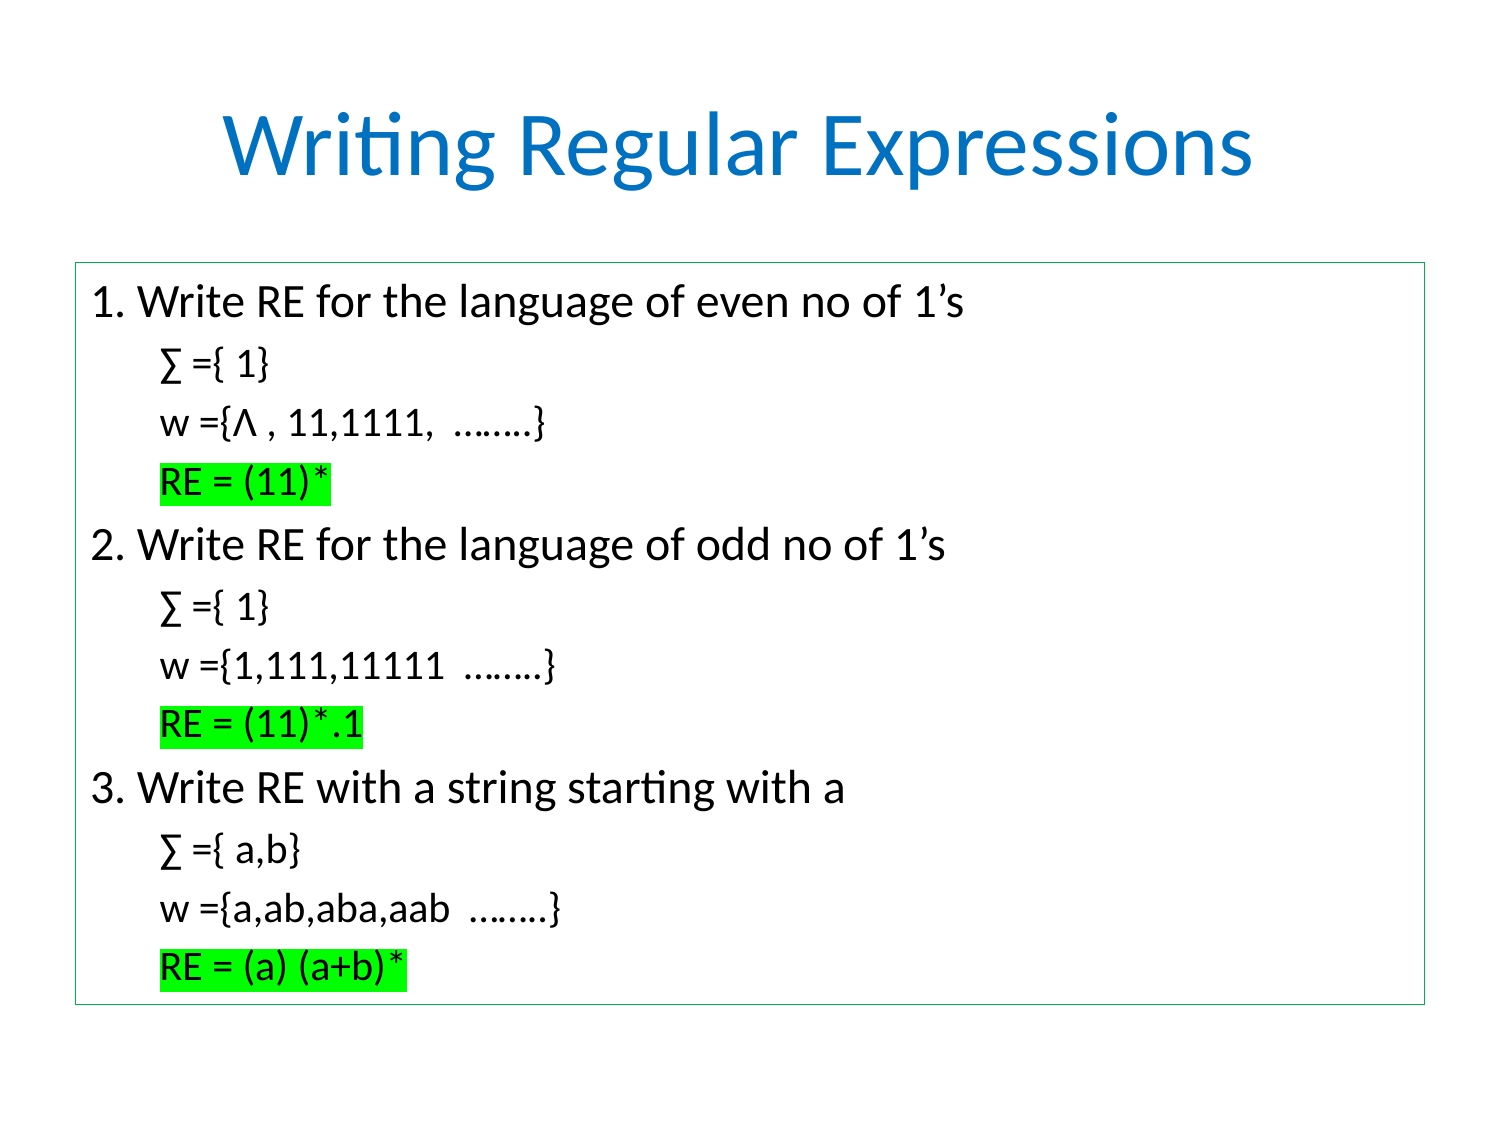

# Writing Regular Expressions
1. Write RE for the language of even no of 1’s
∑ ={ 1}
w ={Λ , 11,1111,  ……..}
RE = (11)*
2. Write RE for the language of odd no of 1’s
∑ ={ 1}
w ={1,111,11111  ……..}
RE = (11)*.1
3. Write RE with a string starting with a
∑ ={ a,b}
w ={a,ab,aba,aab  ……..}
RE = (a) (a+b)*